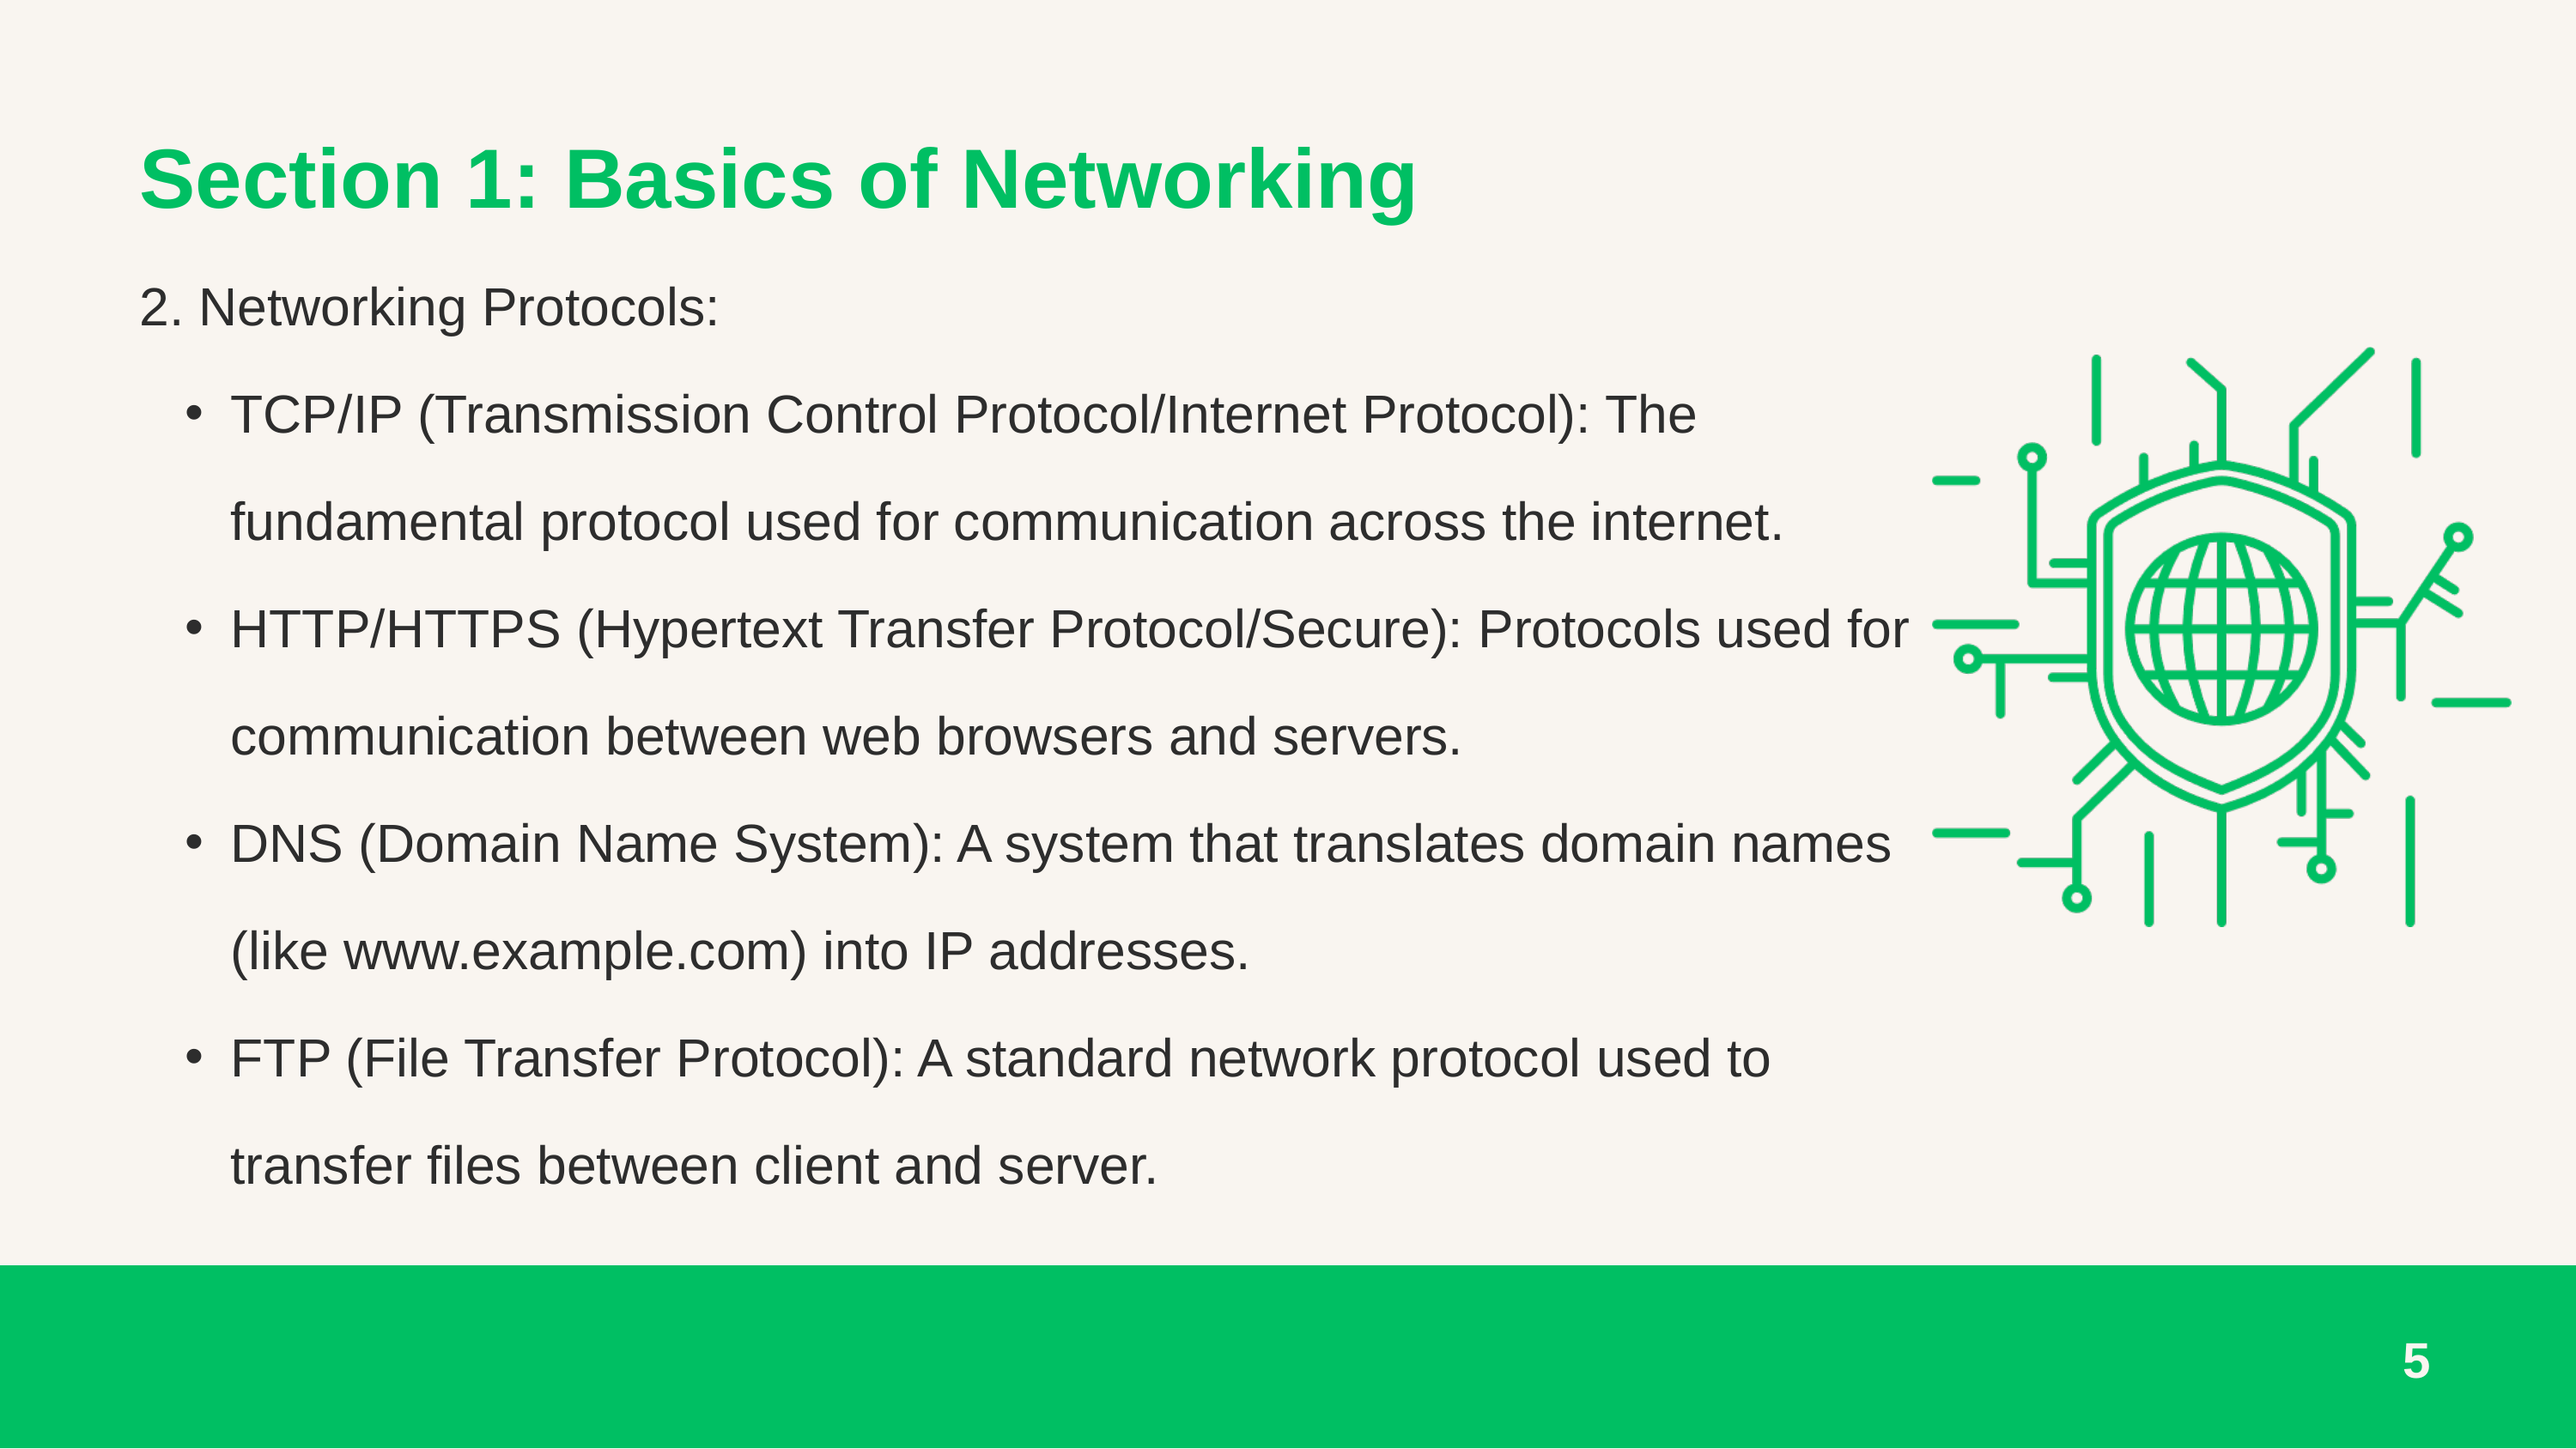

Section 1: Basics of Networking
2. Networking Protocols:
TCP/IP (Transmission Control Protocol/Internet Protocol): The fundamental protocol used for communication across the internet.
HTTP/HTTPS (Hypertext Transfer Protocol/Secure): Protocols used for communication between web browsers and servers.
DNS (Domain Name System): A system that translates domain names (like www.example.com) into IP addresses.
FTP (File Transfer Protocol): A standard network protocol used to transfer files between client and server.

5